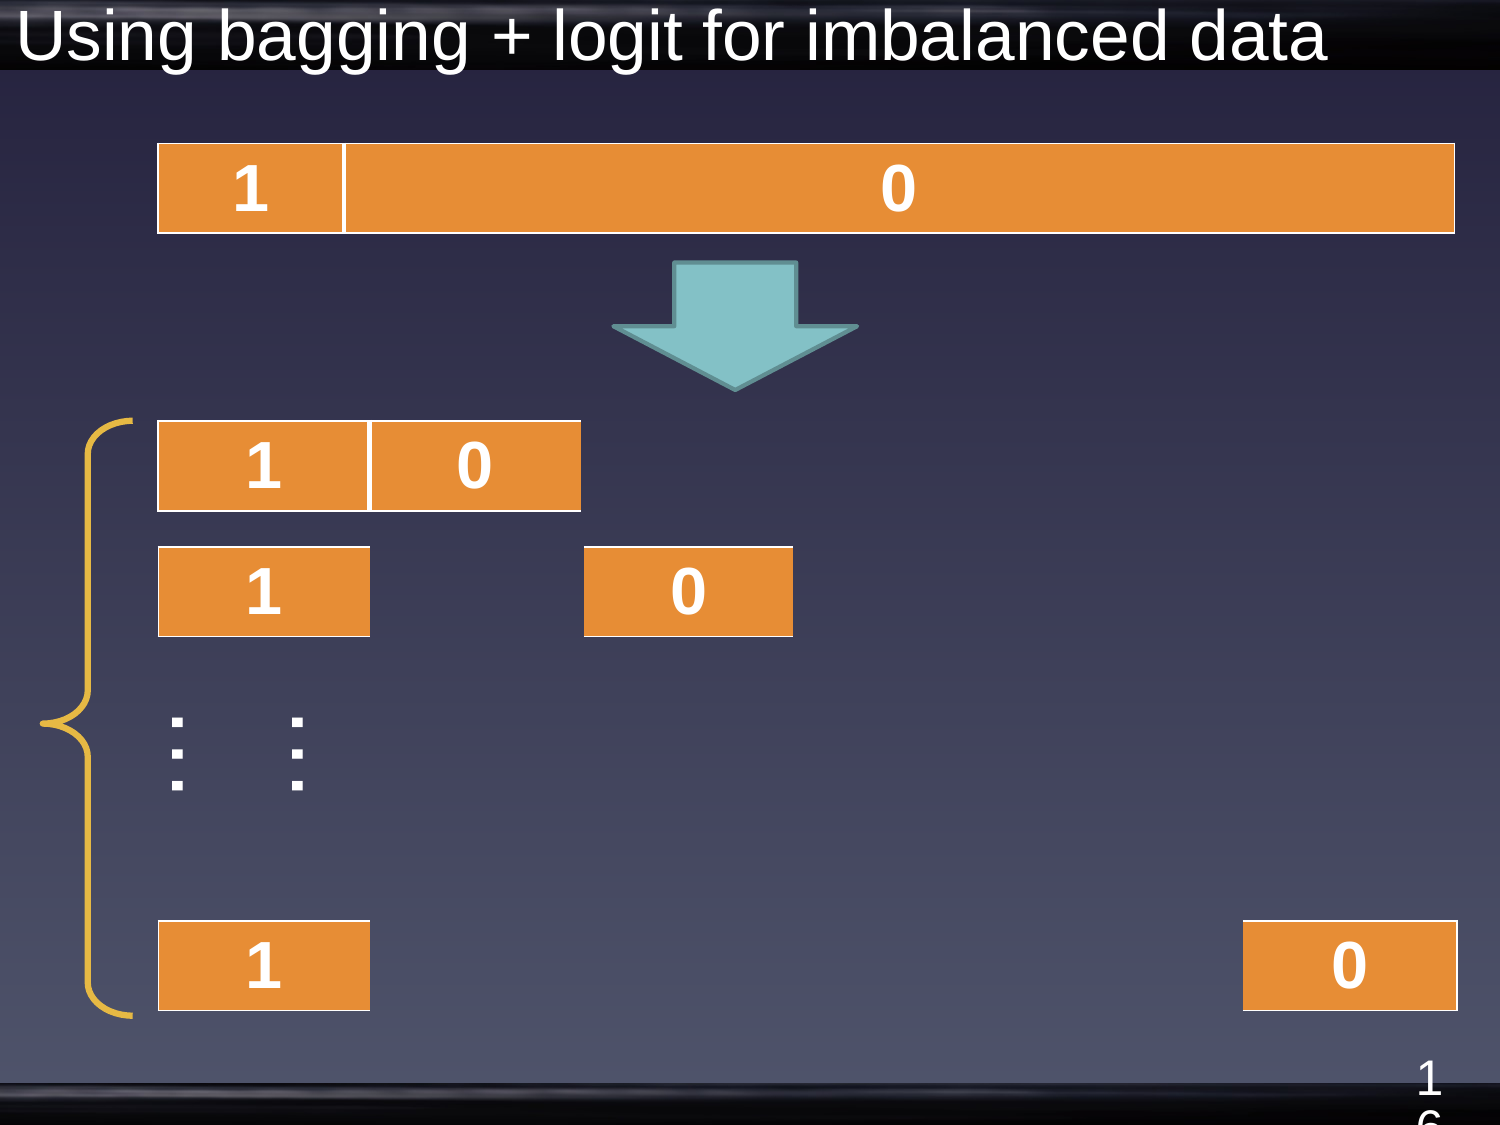

Using bagging + logit for imbalanced data
| 1 | 0 |
| --- | --- |

| 1 | 0 |  |  |  |  |  |  |  |  |  |  |  |
| --- | --- | --- | --- | --- | --- | --- | --- | --- | --- | --- | --- | --- |
| 1 |  | 0 |  |  |  |  |  |  |  |  |  |  |
| --- | --- | --- | --- | --- | --- | --- | --- | --- | --- | --- | --- | --- |
……
| 1 |  |  |  |  |  |  |  |  |  |  |  |  |  | 0 |
| --- | --- | --- | --- | --- | --- | --- | --- | --- | --- | --- | --- | --- | --- | --- |
16